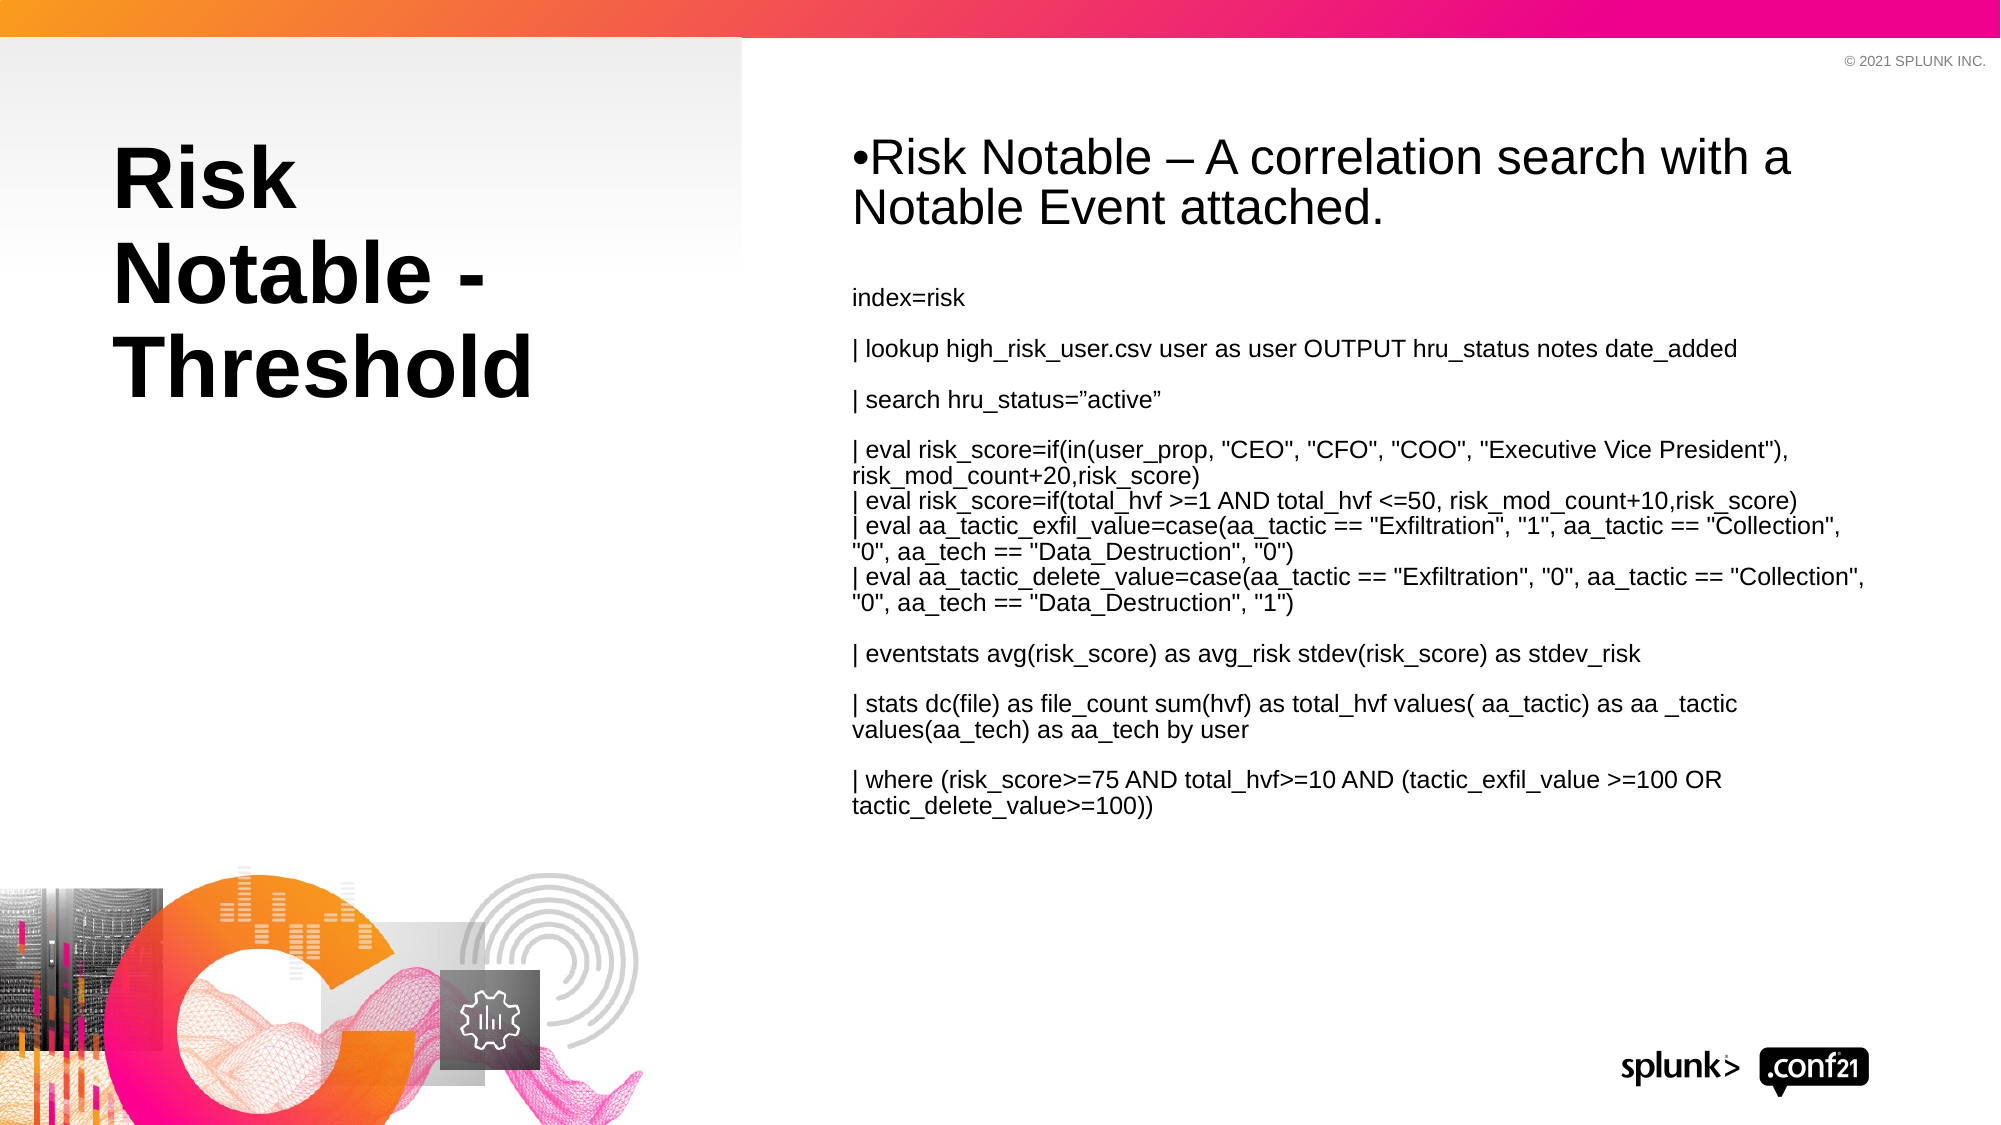

Risk Notable - Threshold
•Risk Notable – A correlation search with a Notable Event attached.

index=risk

| lookup high_risk_user.csv user as user OUTPUT hru_status notes date_added

| search hru_status=”active”

| eval risk_score=if(in(user_prop, "CEO", "CFO", "COO", "Executive Vice President"), risk_mod_count+20,risk_score)
| eval risk_score=if(total_hvf >=1 AND total_hvf <=50, risk_mod_count+10,risk_score)
| eval aa_tactic_exfil_value=case(aa_tactic == "Exfiltration", "1", aa_tactic == "Collection", "0", aa_tech == "Data_Destruction", "0")
| eval aa_tactic_delete_value=case(aa_tactic == "Exfiltration", "0", aa_tactic == "Collection", "0", aa_tech == "Data_Destruction", "1")

| eventstats avg(risk_score) as avg_risk stdev(risk_score) as stdev_risk

| stats dc(file) as file_count sum(hvf) as total_hvf values( aa_tactic) as aa _tactic values(aa_tech) as aa_tech by user

| where (risk_score>=75 AND total_hvf>=10 AND (tactic_exfil_value >=100 OR tactic_delete_value>=100))